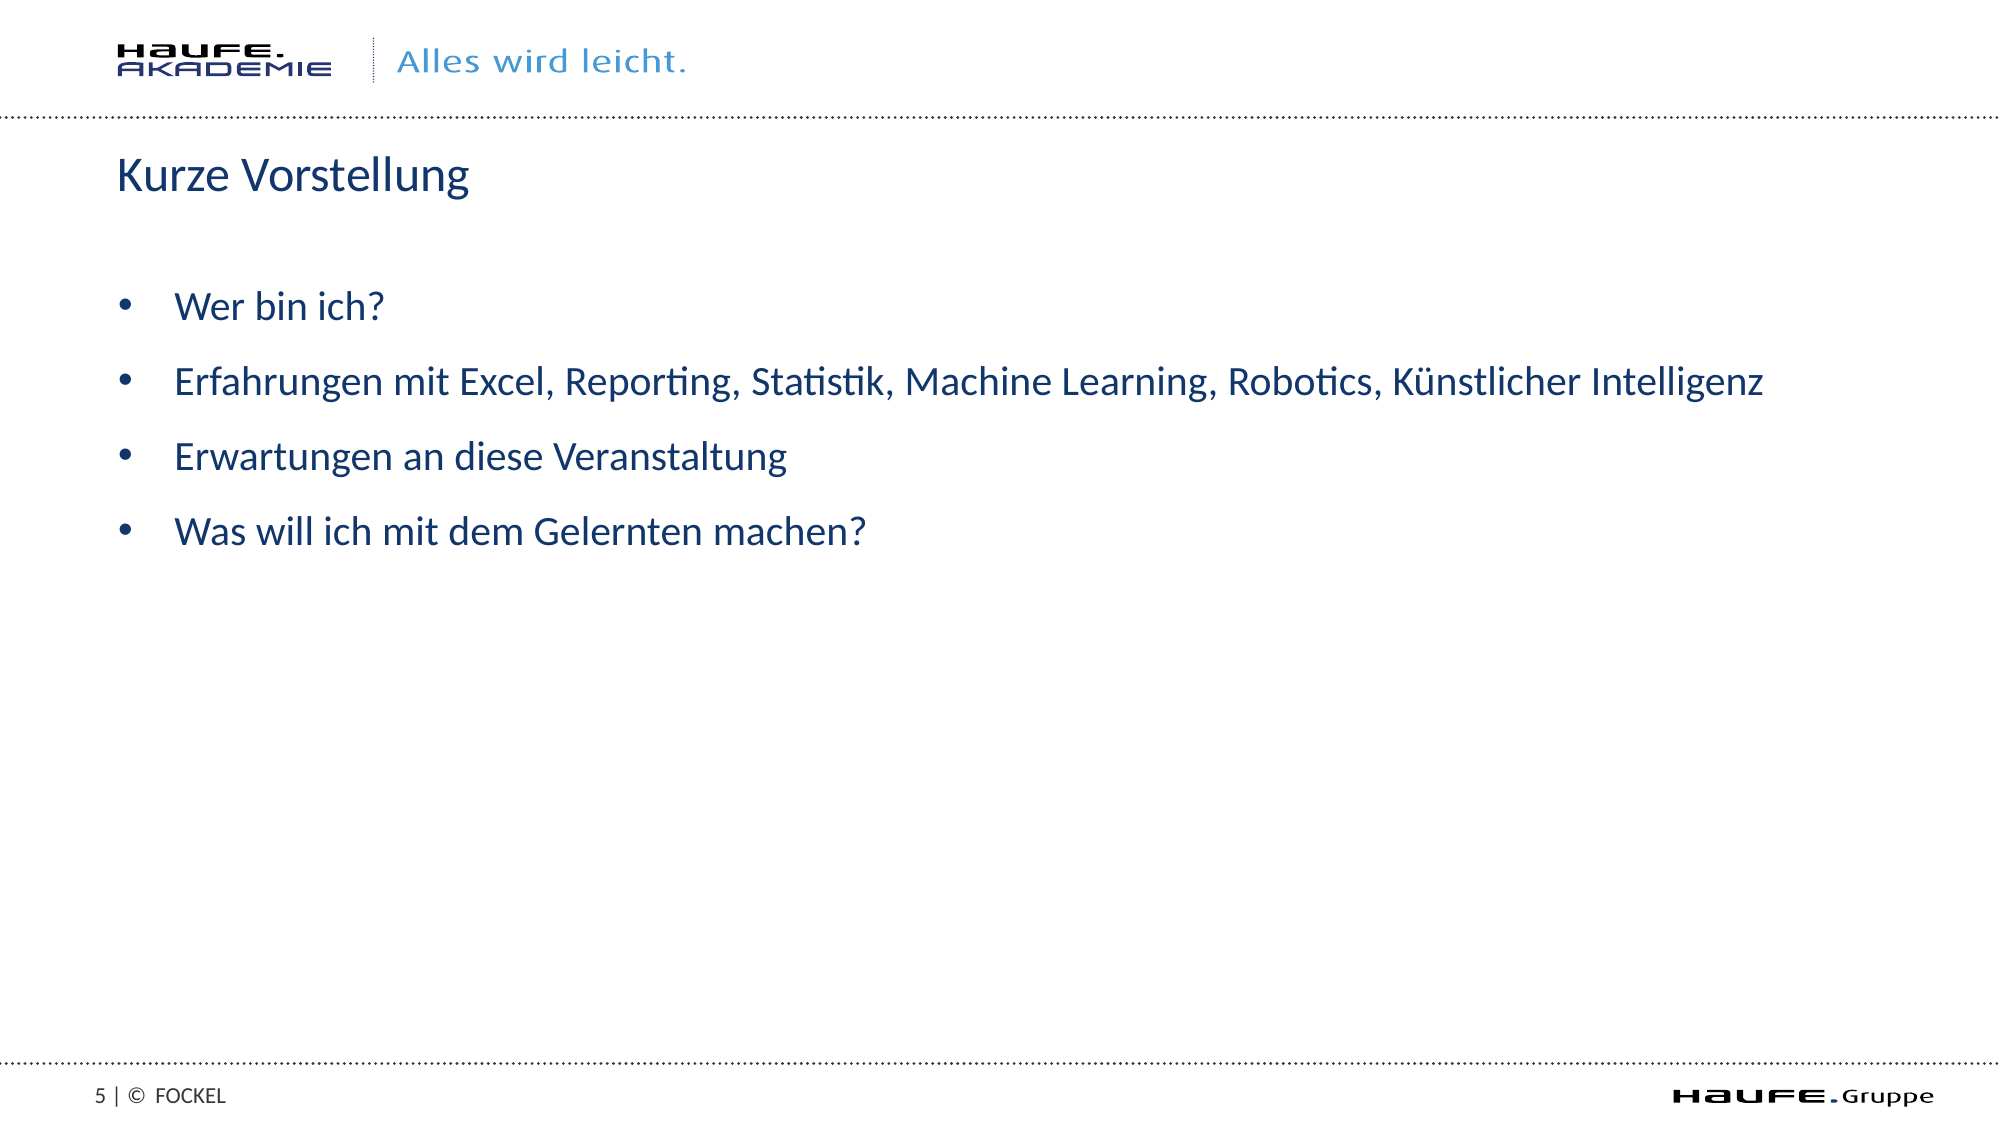

# Kurze Vorstellung
Wer bin ich?
Erfahrungen mit Excel, Reporting, Statistik, Machine Learning, Robotics, Künstlicher Intelligenz
Erwartungen an diese Veranstaltung
Was will ich mit dem Gelernten machen?

5 | ©
Fockel